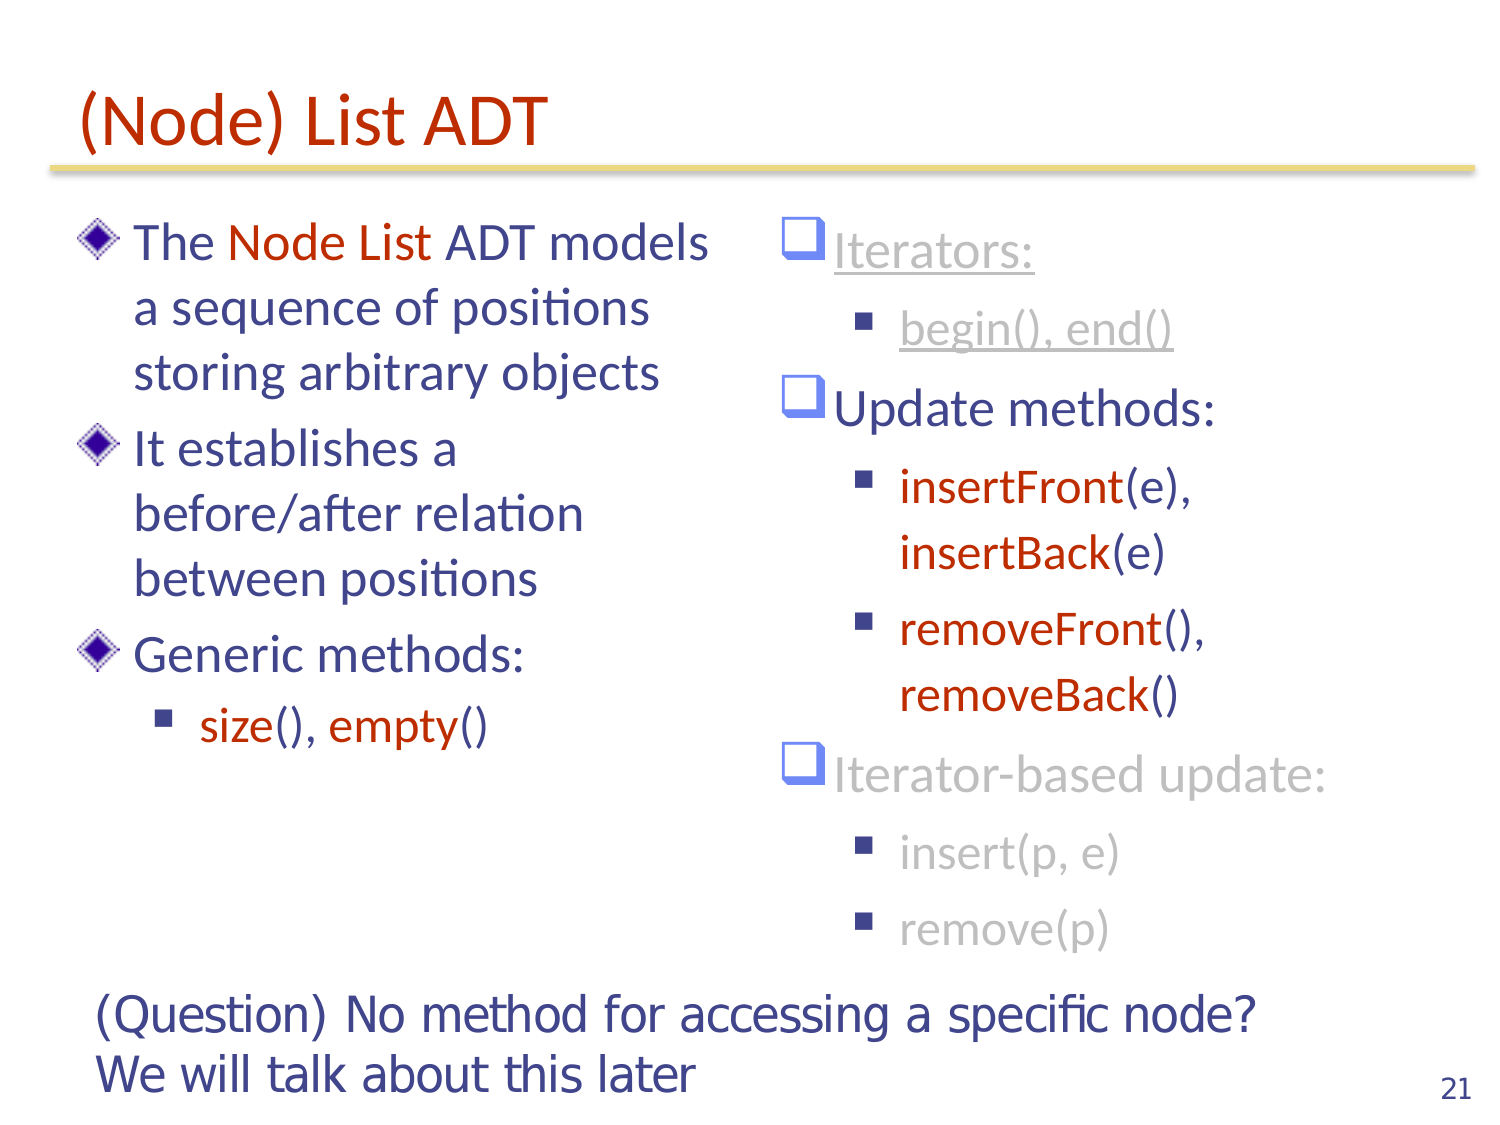

# (Node) List ADT
The Node List ADT models a sequence of positions storing arbitrary objects
It establishes a before/after relation between positions
Generic methods:
size(), empty()
Iterators:
begin(), end()
Update methods:
insertFront(e), insertBack(e)
removeFront(), removeBack()
Iterator-based update:
insert(p, e)
remove(p)
(Question) No method for accessing a specific node?
We will talk about this later
21